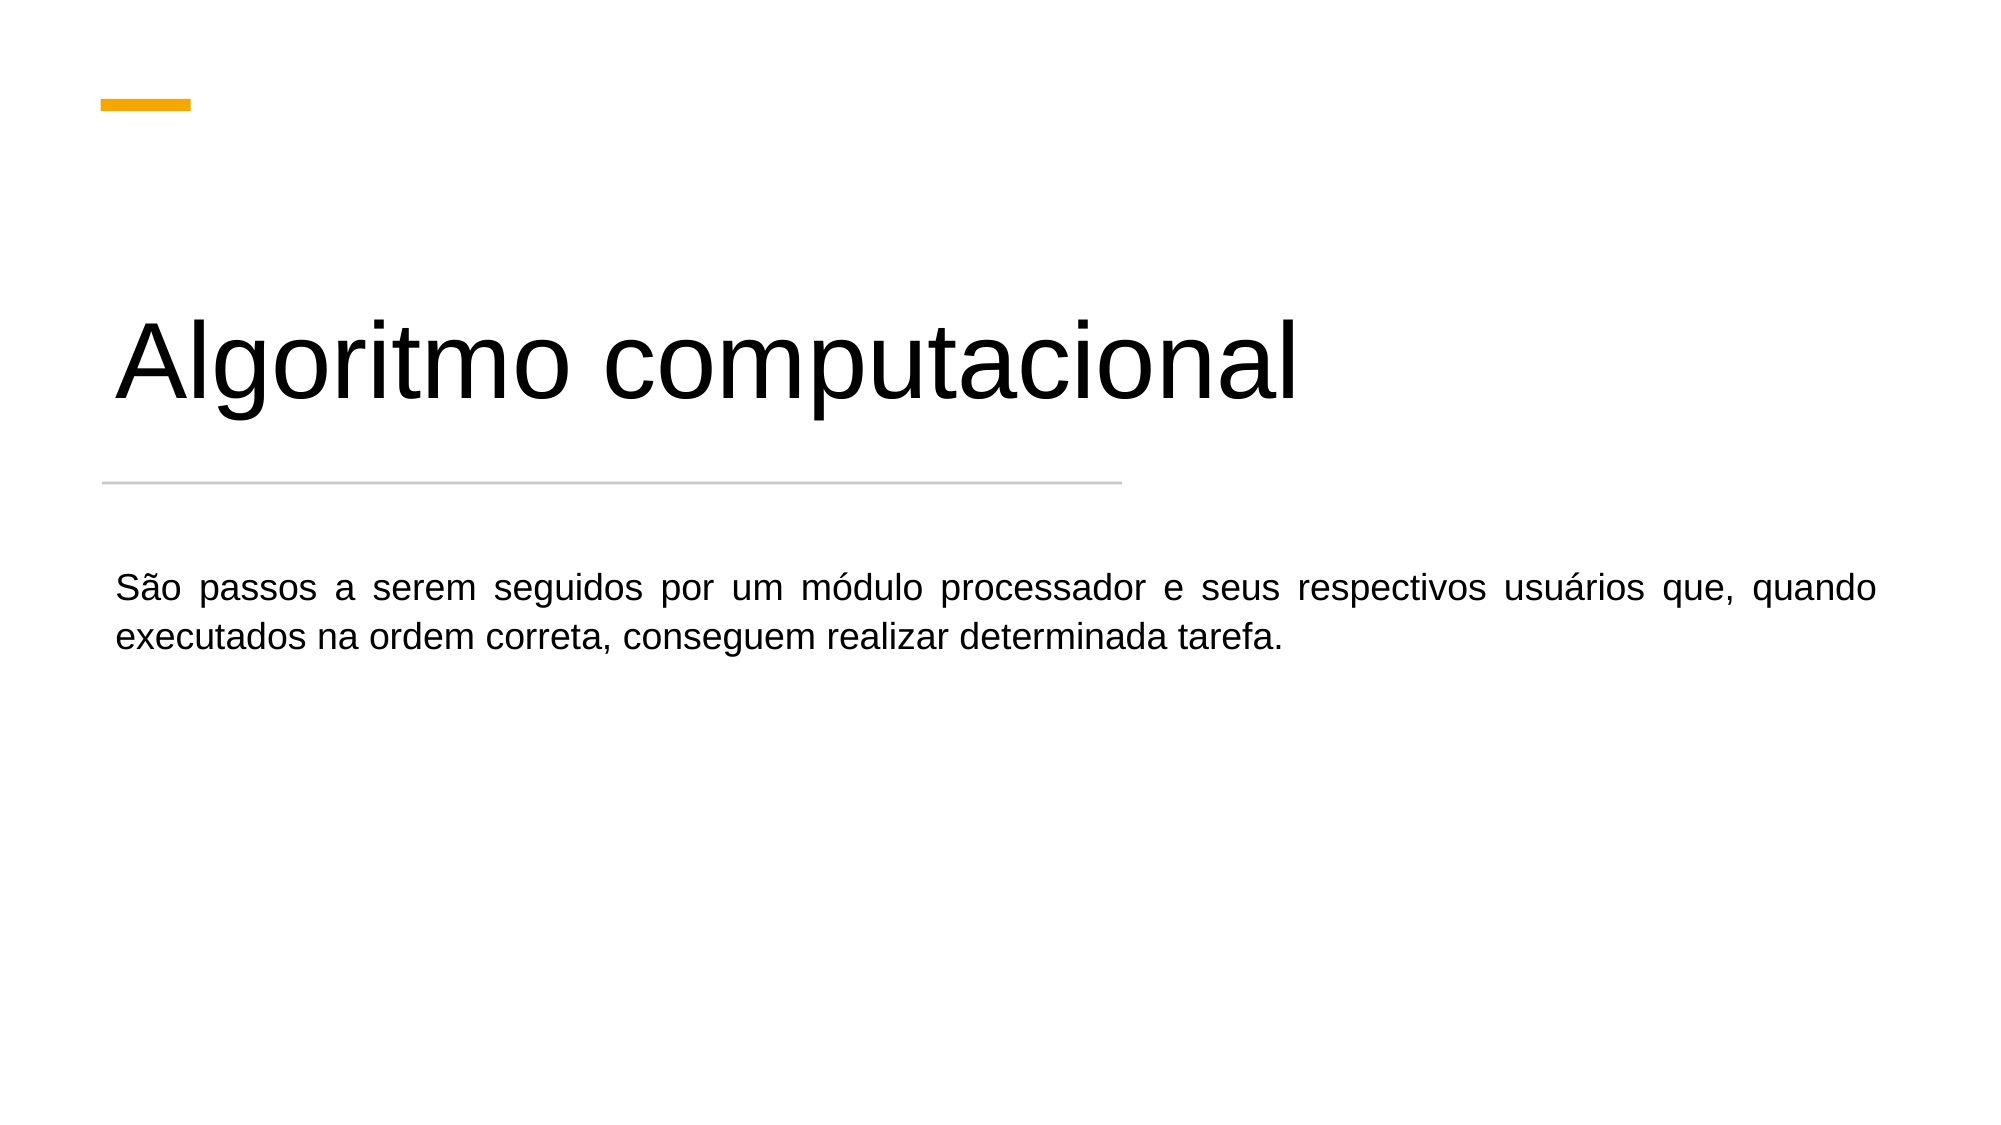

# Algoritmo computacional
São passos a serem seguidos por um módulo processador e seus respectivos usuários que, quando executados na ordem correta, conseguem realizar determinada tarefa.